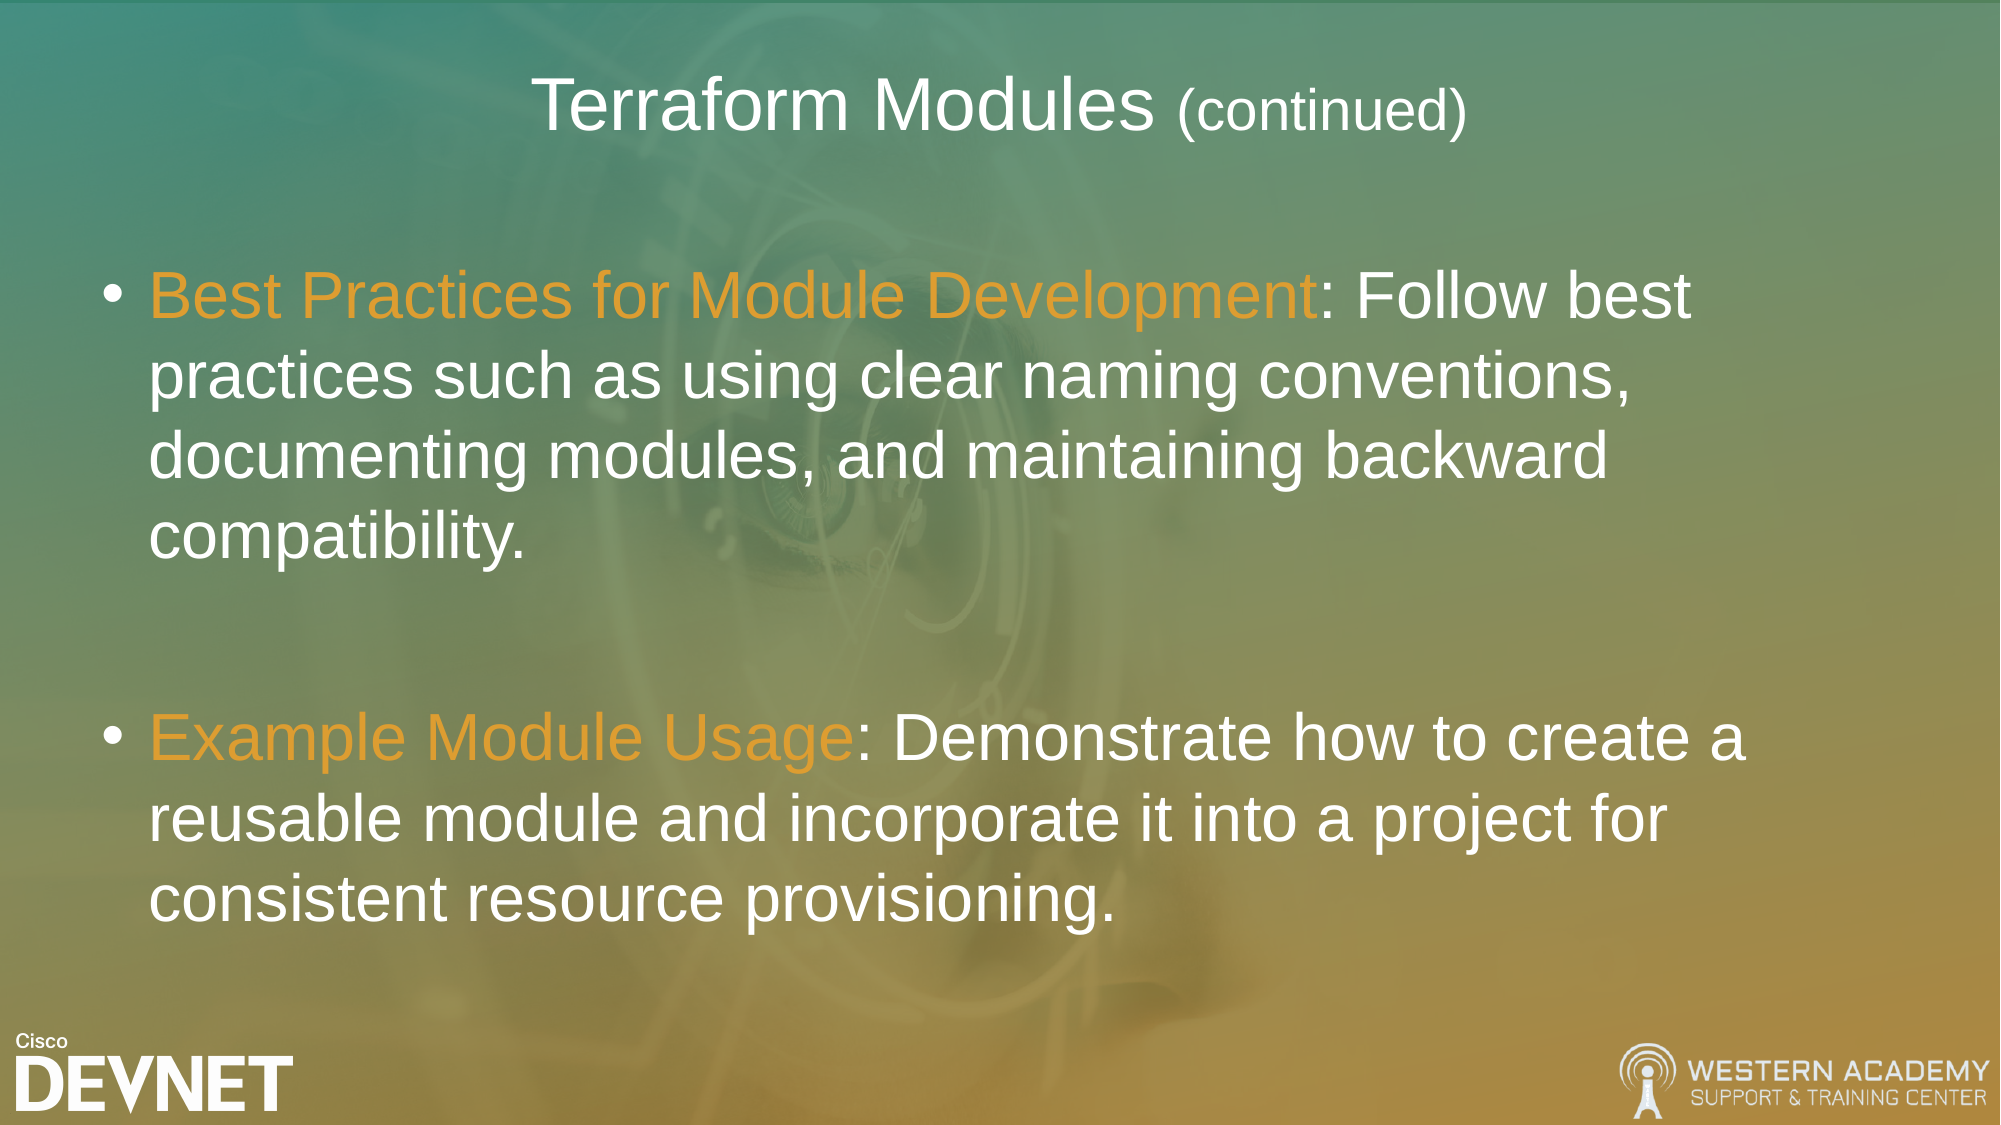

# Terraform Modules (continued)
Best Practices for Module Development: Follow best practices such as using clear naming conventions, documenting modules, and maintaining backward compatibility.

Example Module Usage: Demonstrate how to create a reusable module and incorporate it into a project for consistent resource provisioning.